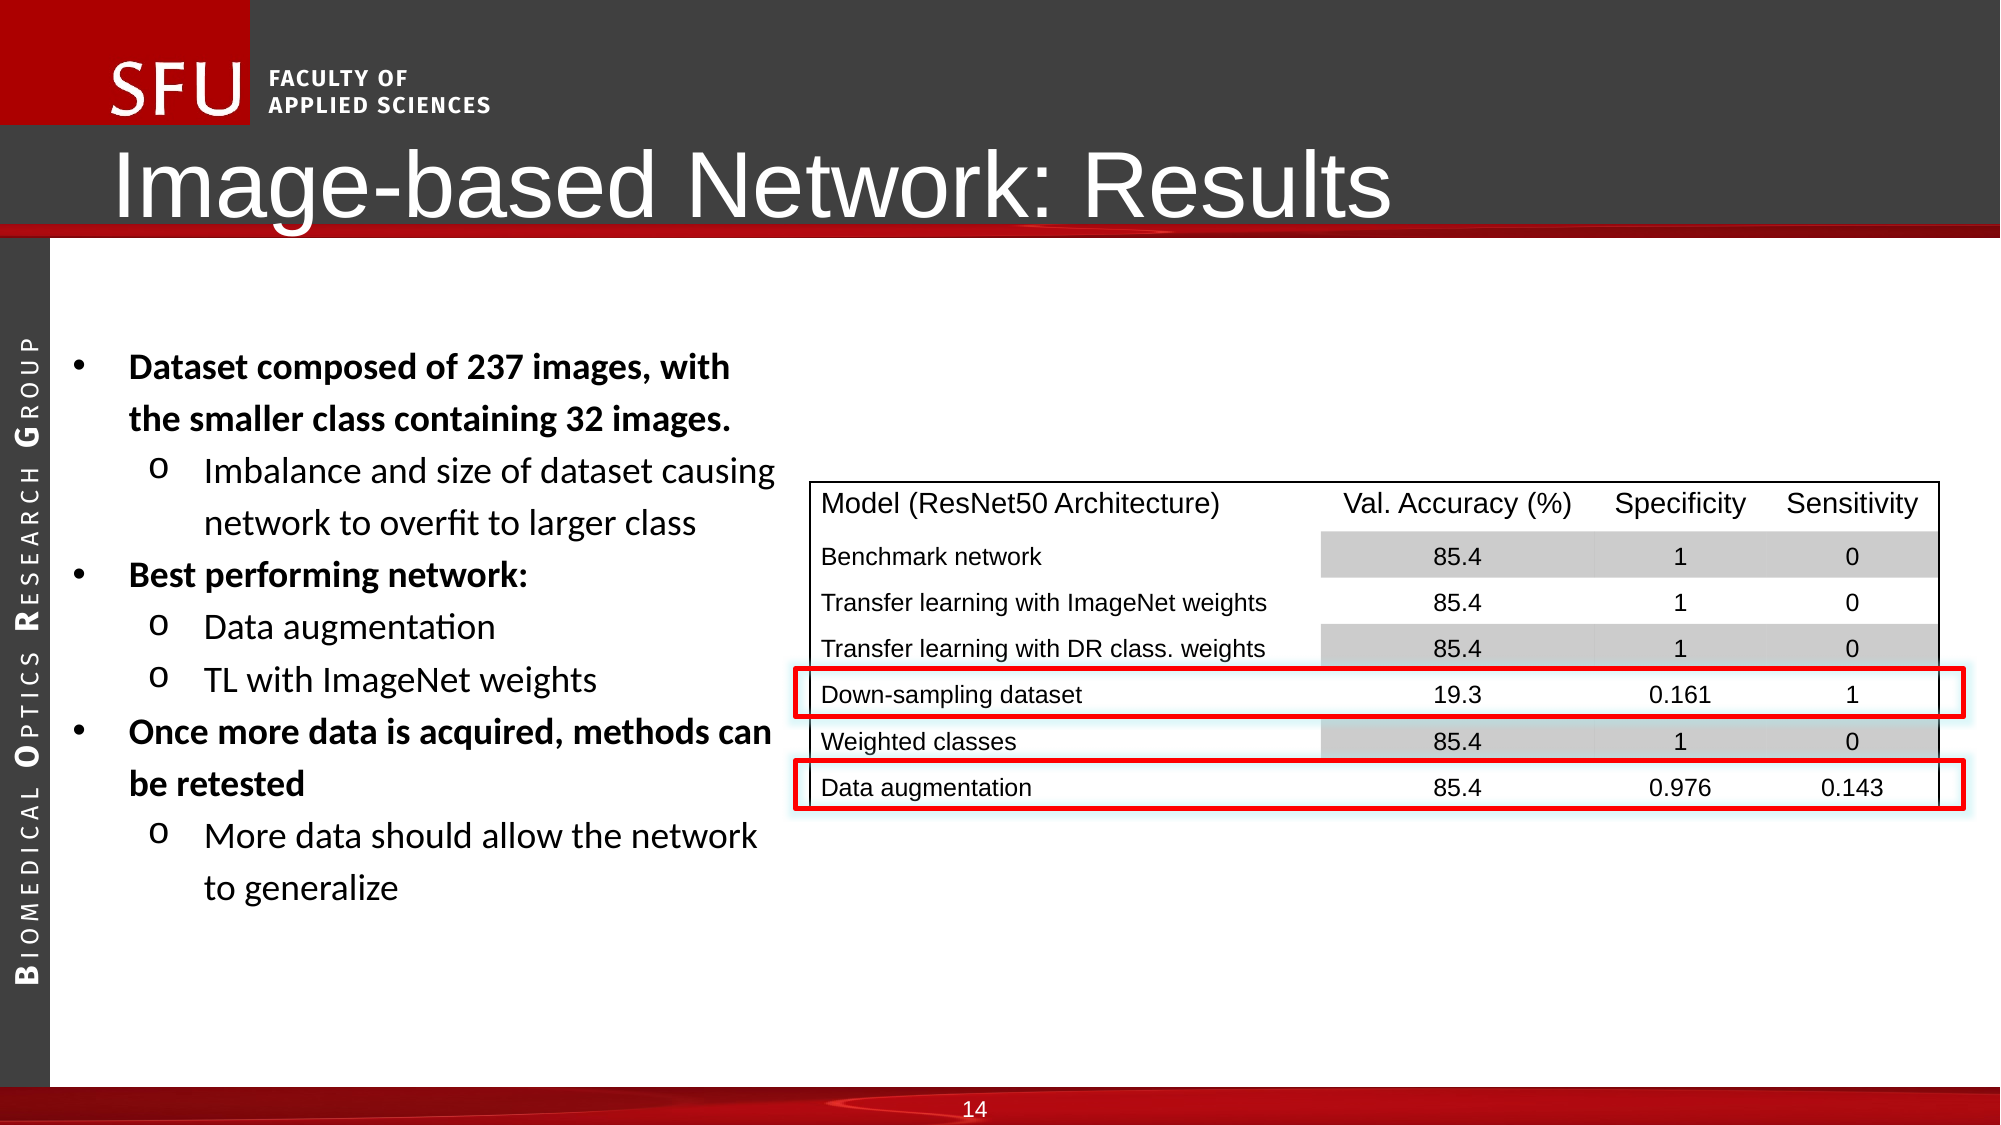

Image-based Network: Results
Dataset composed of 237 images, with the smaller class containing 32 images.
Imbalance and size of dataset causing network to overfit to larger class
Best performing network:
Data augmentation
TL with ImageNet weights
Once more data is acquired, methods can be retested
More data should allow the network to generalize

| Model (ResNet50 Architecture) | Val. Accuracy (%) | Specificity | Sensitivity |
| --- | --- | --- | --- |
| Benchmark network | 85.4 | 1 | 0 |
| Transfer learning with ImageNet weights | 85.4 | 1 | 0 |
| Transfer learning with DR class. weights | 85.4 | 1 | 0 |
| Down-sampling dataset | 19.3 | 0.161 | 1 |
| Weighted classes | 85.4 | 1 | 0 |
| Data augmentation | 85.4 | 0.976 | 0.143 |